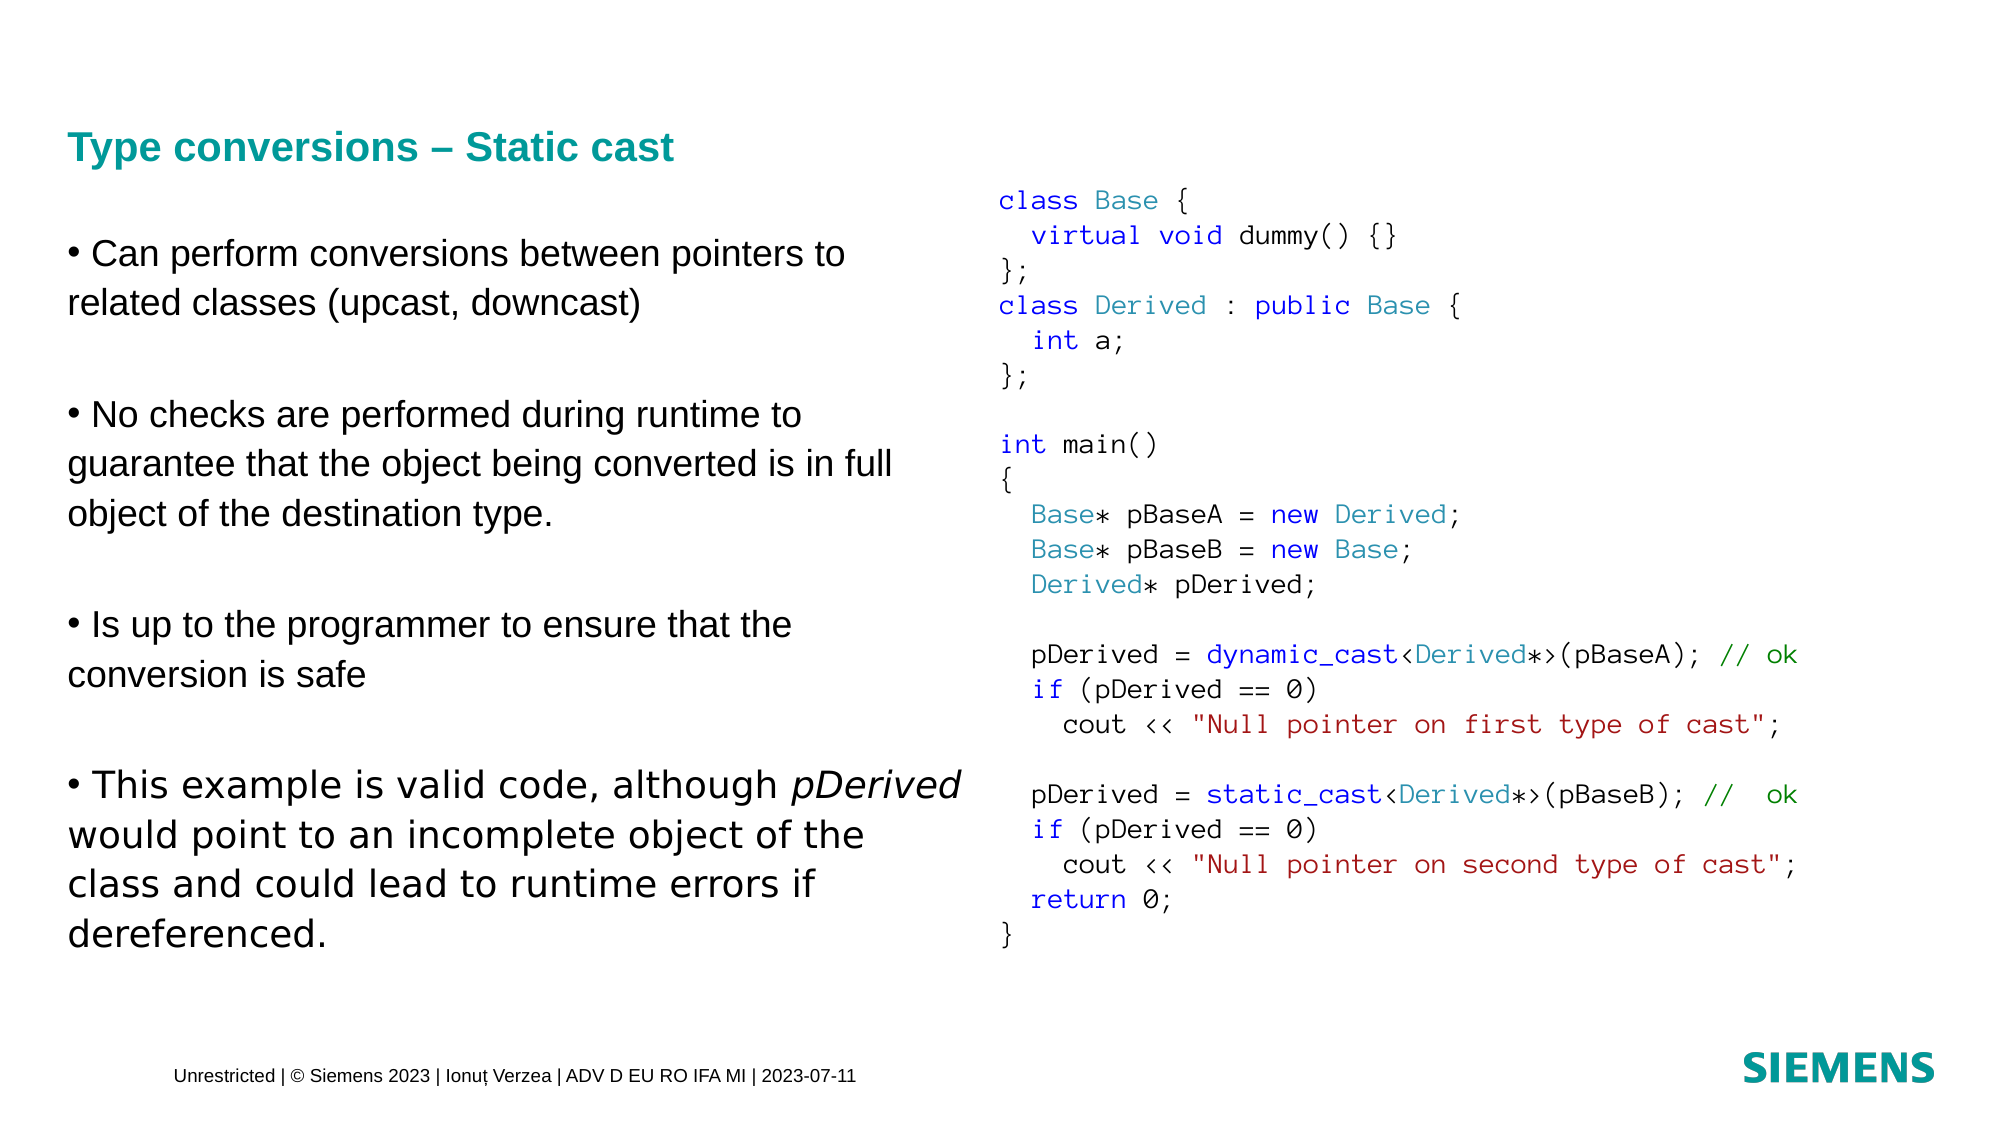

# Type conversions – Static cast
class Base {
  virtual void dummy() {}
};
class Derived : public Base {
  int a;
};

int main()
{
  Base* pBaseA = new Derived;
  Base* pBaseB = new Base;
  Derived* pDerived;

  pDerived = dynamic_cast<Derived*>(pBaseA); // ok
  if (pDerived == 0)
    cout << "Null pointer on first type of cast";

  pDerived = static_cast<Derived*>(pBaseB); //  ok
  if (pDerived == 0)
    cout << "Null pointer on second type of cast";
  return 0;
}

 Can perform conversions between pointers to related classes (upcast, downcast)

 No checks are performed during runtime to guarantee that the object being converted is in full object of the destination type.

 Is up to the programmer to ensure that the conversion is safe

 This example is valid code, although pDerived would point to an incomplete object of the class and could lead to runtime errors if dereferenced.
Unrestricted | © Siemens 2023 | Ionuț Verzea | ADV D EU RO IFA MI | 2023-07-11